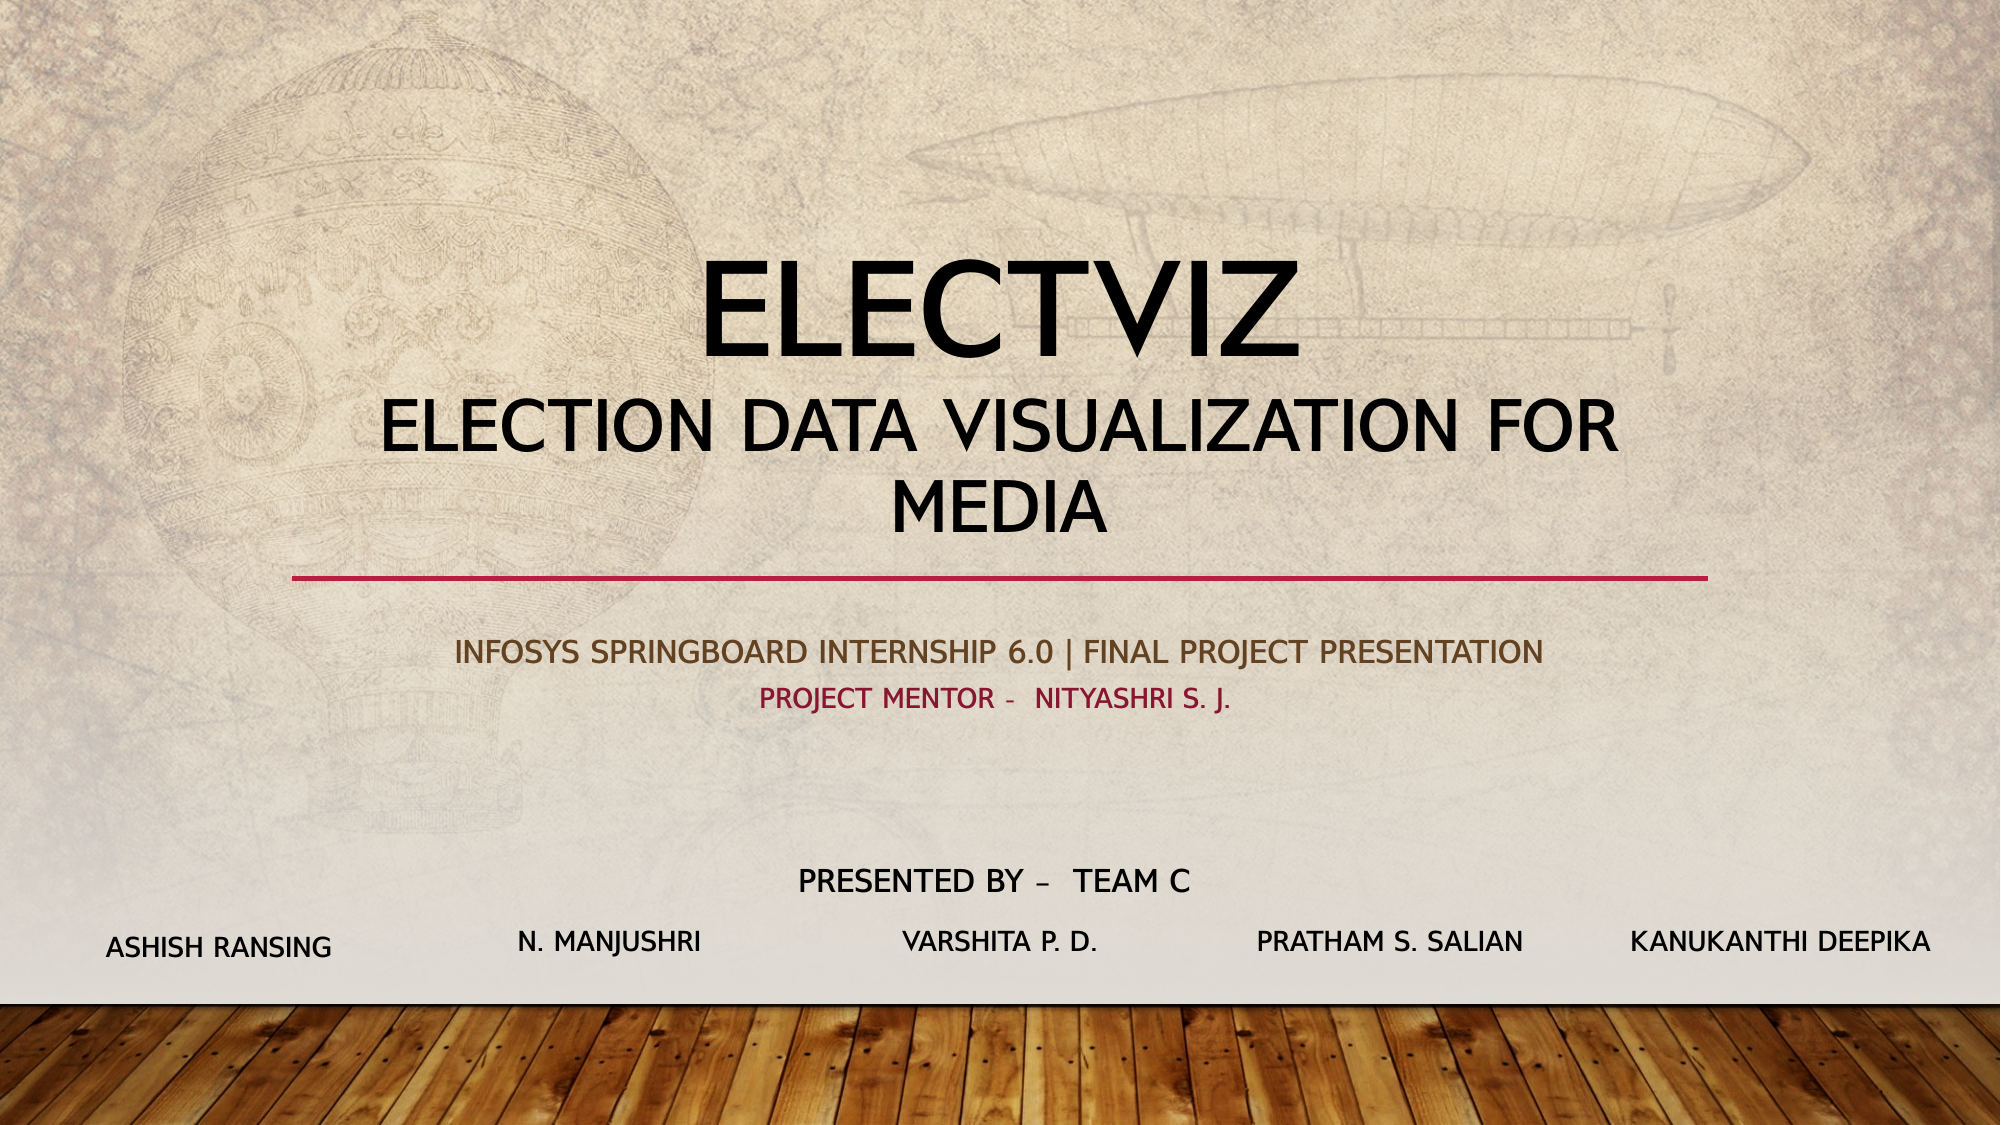

# ELECTVIZ Election Data Visualization for media
Infosys Springboard Internship 6.0 | Final Project Presentation
Project mentor -  nityashri s. j.
Presented by –  Team C
| ASHISH RANSING | N. MANJUSHRI | VARSHITA P. D. | PRATHAM S. SALIAN | KANUKANTHI DEEPIKA |
| --- | --- | --- | --- | --- |